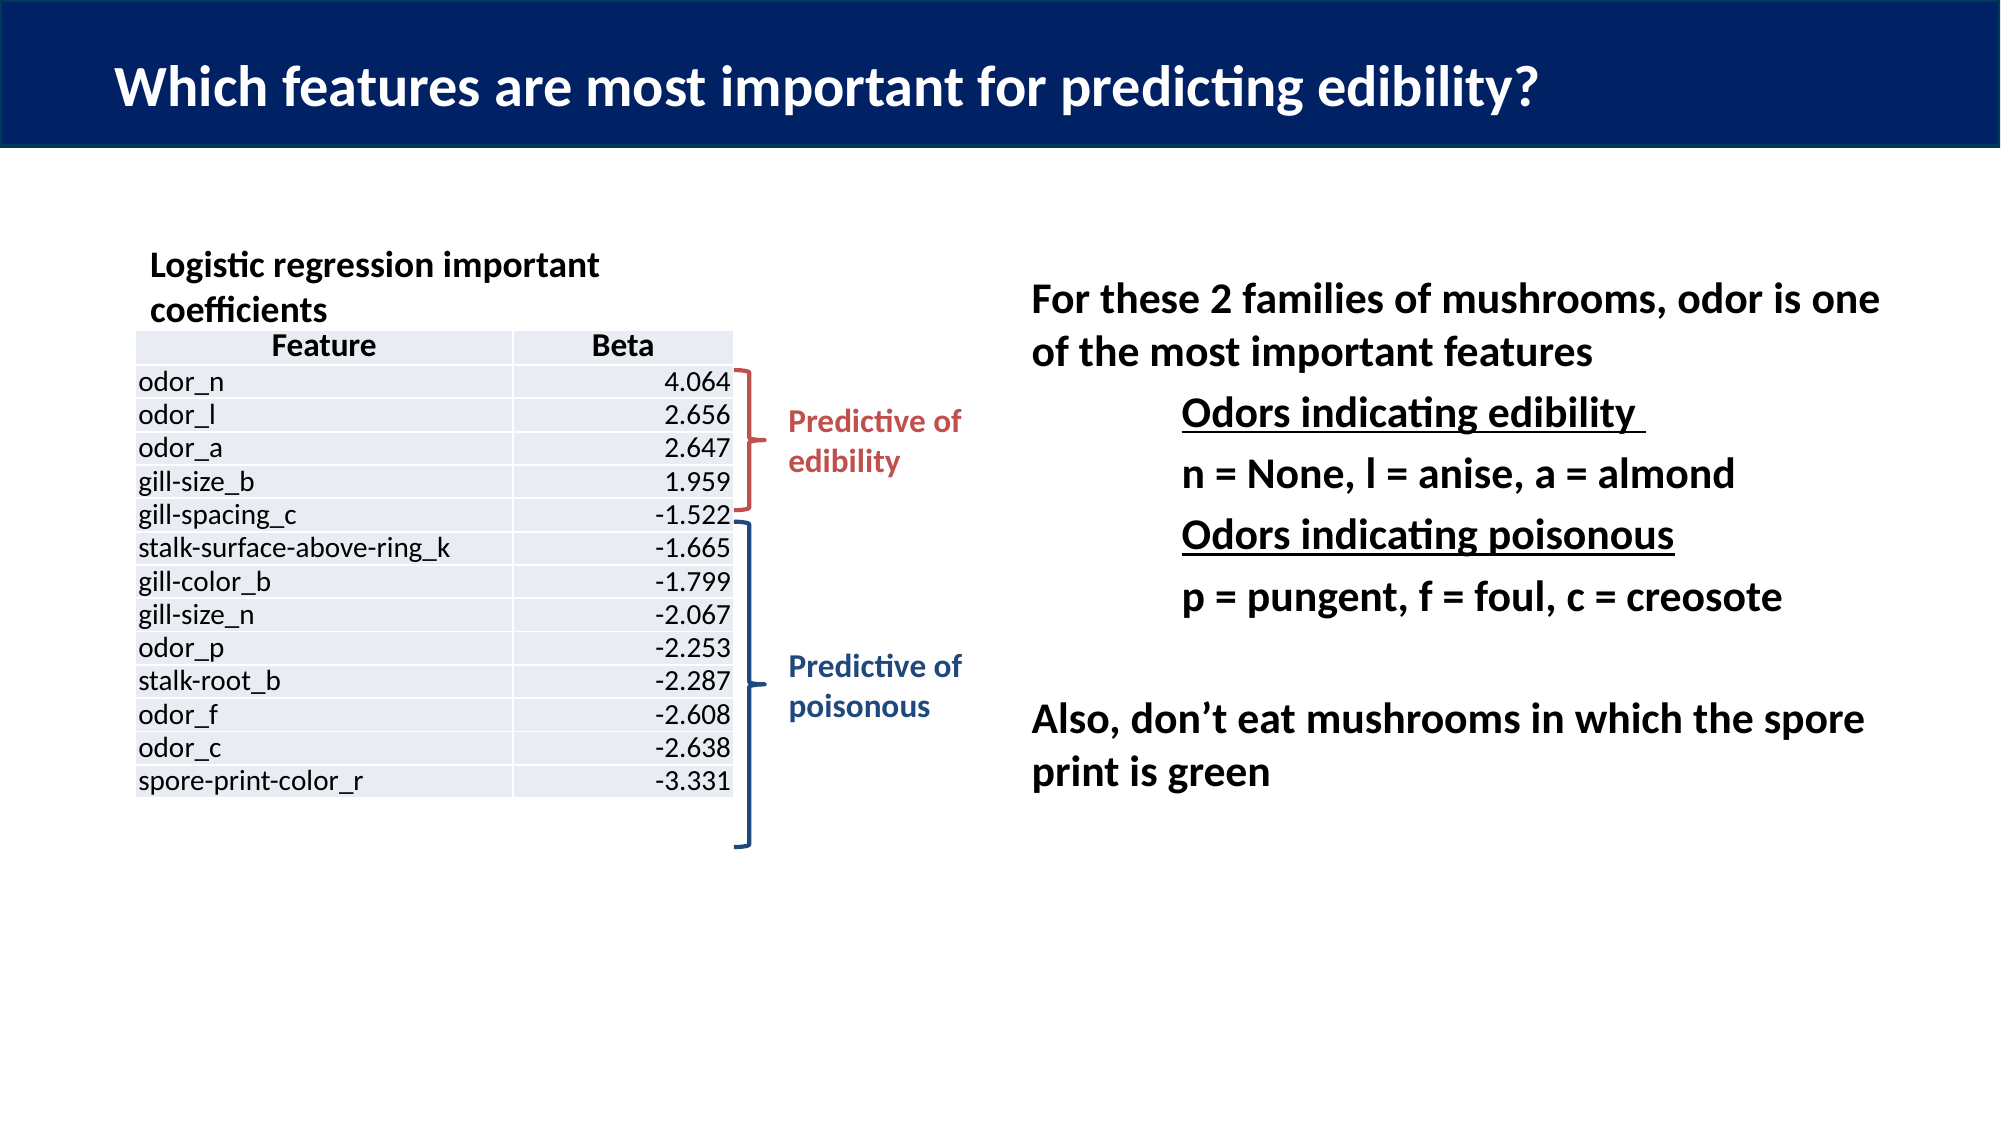

# Which features are most important for predicting edibility?
Logistic regression important coefficients
For these 2 families of mushrooms, odor is one of the most important features
	Odors indicating edibility
	n = None, l = anise, a = almond
	Odors indicating poisonous
	p = pungent, f = foul, c = creosote

Also, don’t eat mushrooms in which the spore print is green

| Feature | Beta |
| --- | --- |
| odor\_n | 4.064 |
| odor\_l | 2.656 |
| odor\_a | 2.647 |
| gill-size\_b | 1.959 |
| gill-spacing\_c | -1.522 |
| stalk-surface-above-ring\_k | -1.665 |
| gill-color\_b | -1.799 |
| gill-size\_n | -2.067 |
| odor\_p | -2.253 |
| stalk-root\_b | -2.287 |
| odor\_f | -2.608 |
| odor\_c | -2.638 |
| spore-print-color\_r | -3.331 |

Predictive of
edibility

Predictive of
poisonous